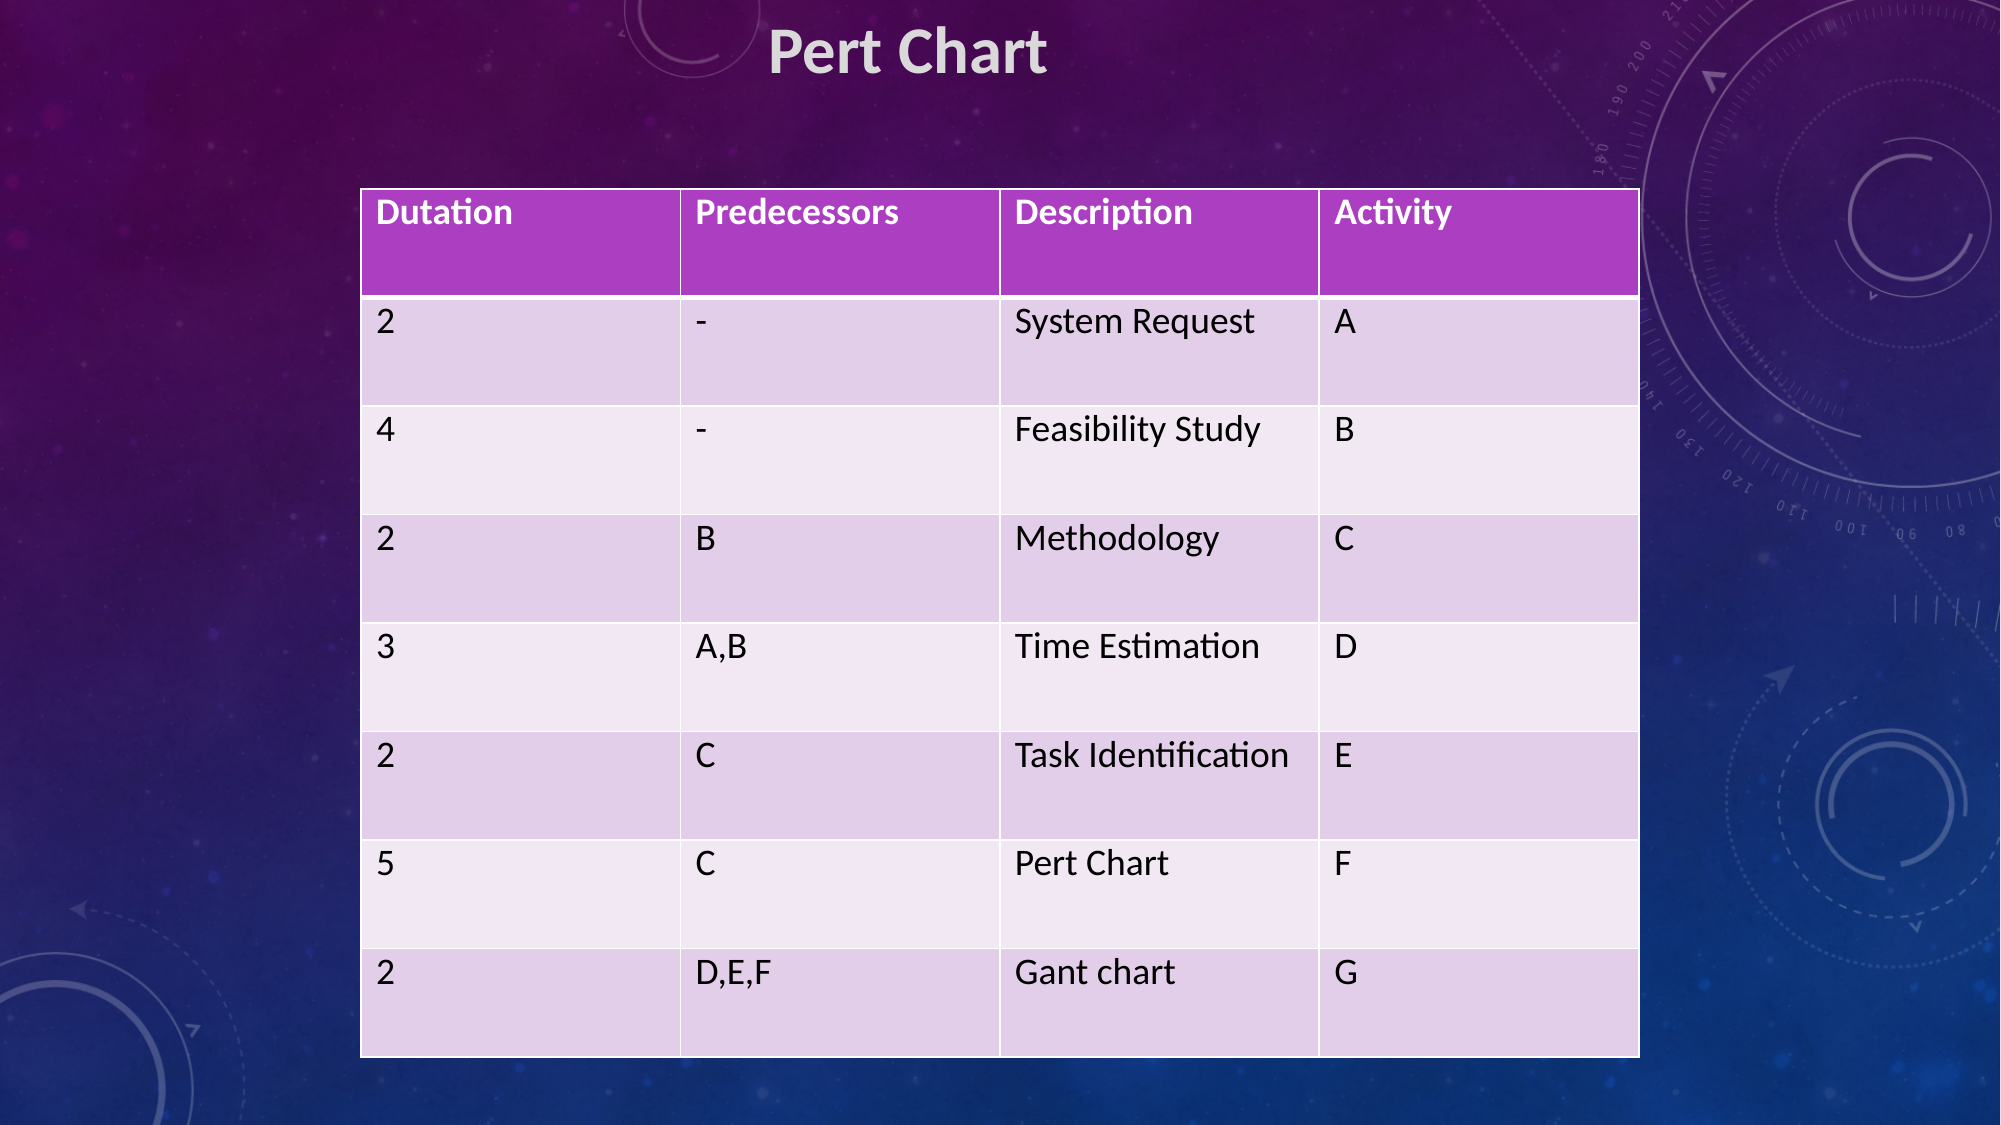

Pert Chart
| Dutation | Predecessors | Description | Activity |
| --- | --- | --- | --- |
| 2 | - | System Request | A |
| 4 | - | Feasibility Study | B |
| 2 | B | Methodology | C |
| 3 | A,B | Time Estimation | D |
| 2 | C | Task Identification | E |
| 5 | C | Pert Chart | F |
| 2 | D,E,F | Gant chart | G |